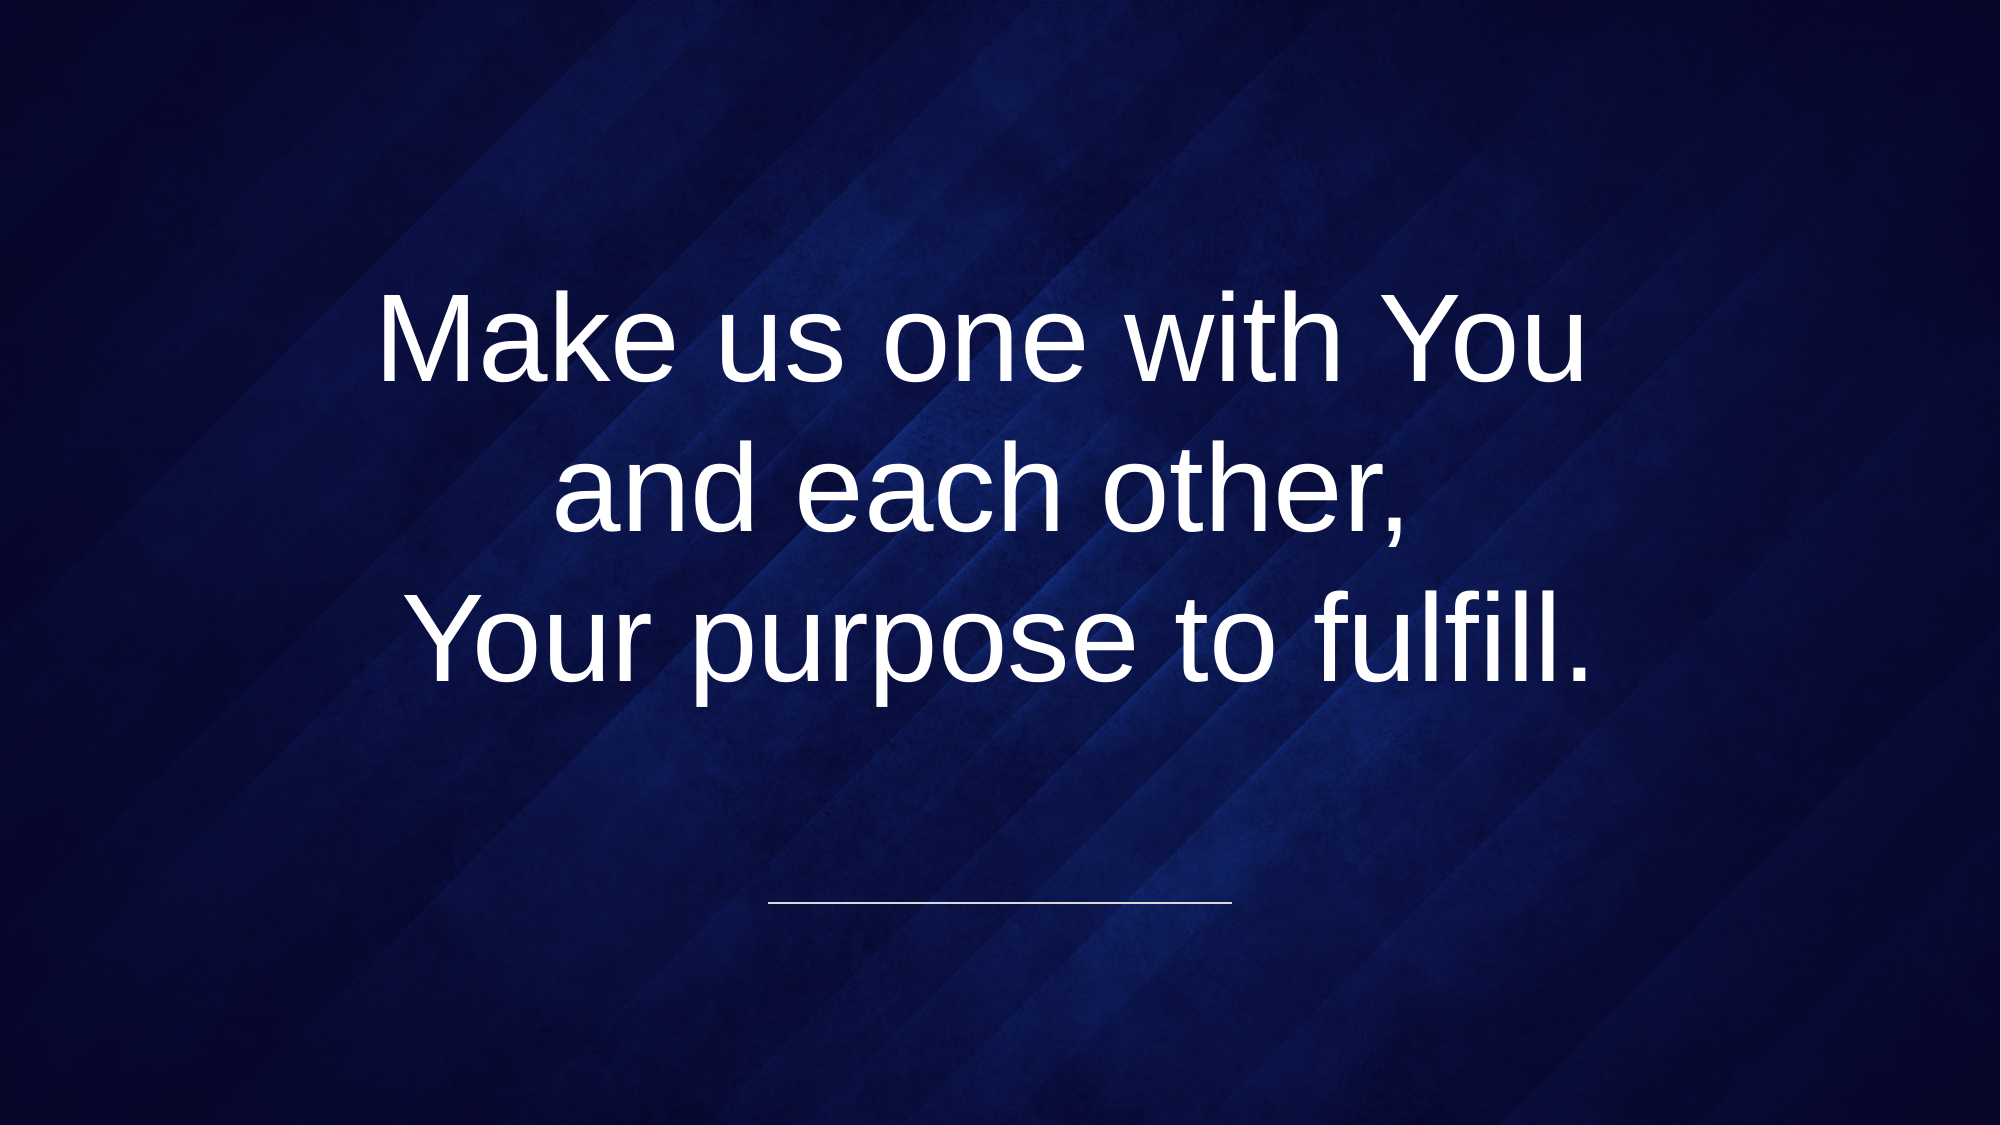

# Make us one with You and each other, Your purpose to fulfill.